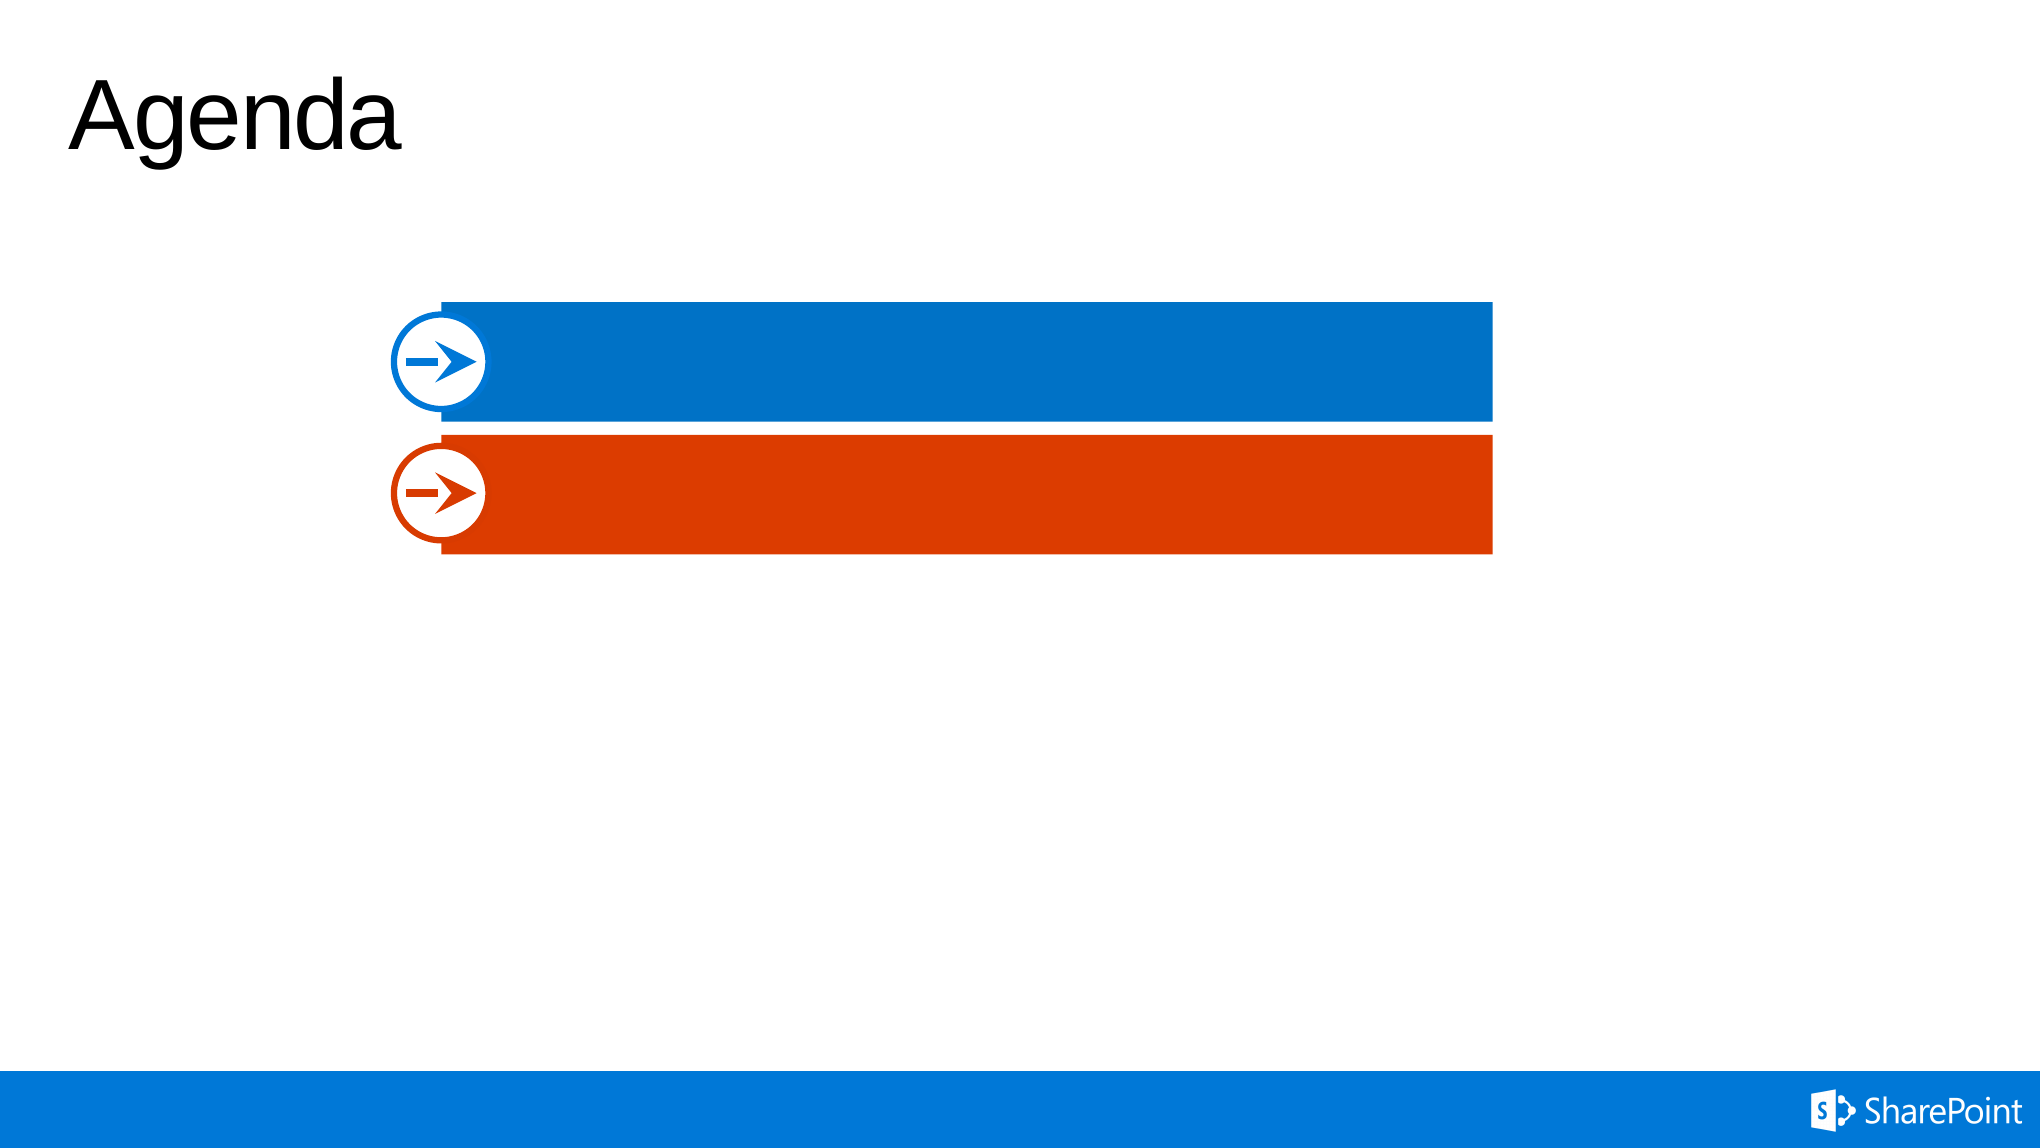

# Agenda
Setting up your computer

Q&A